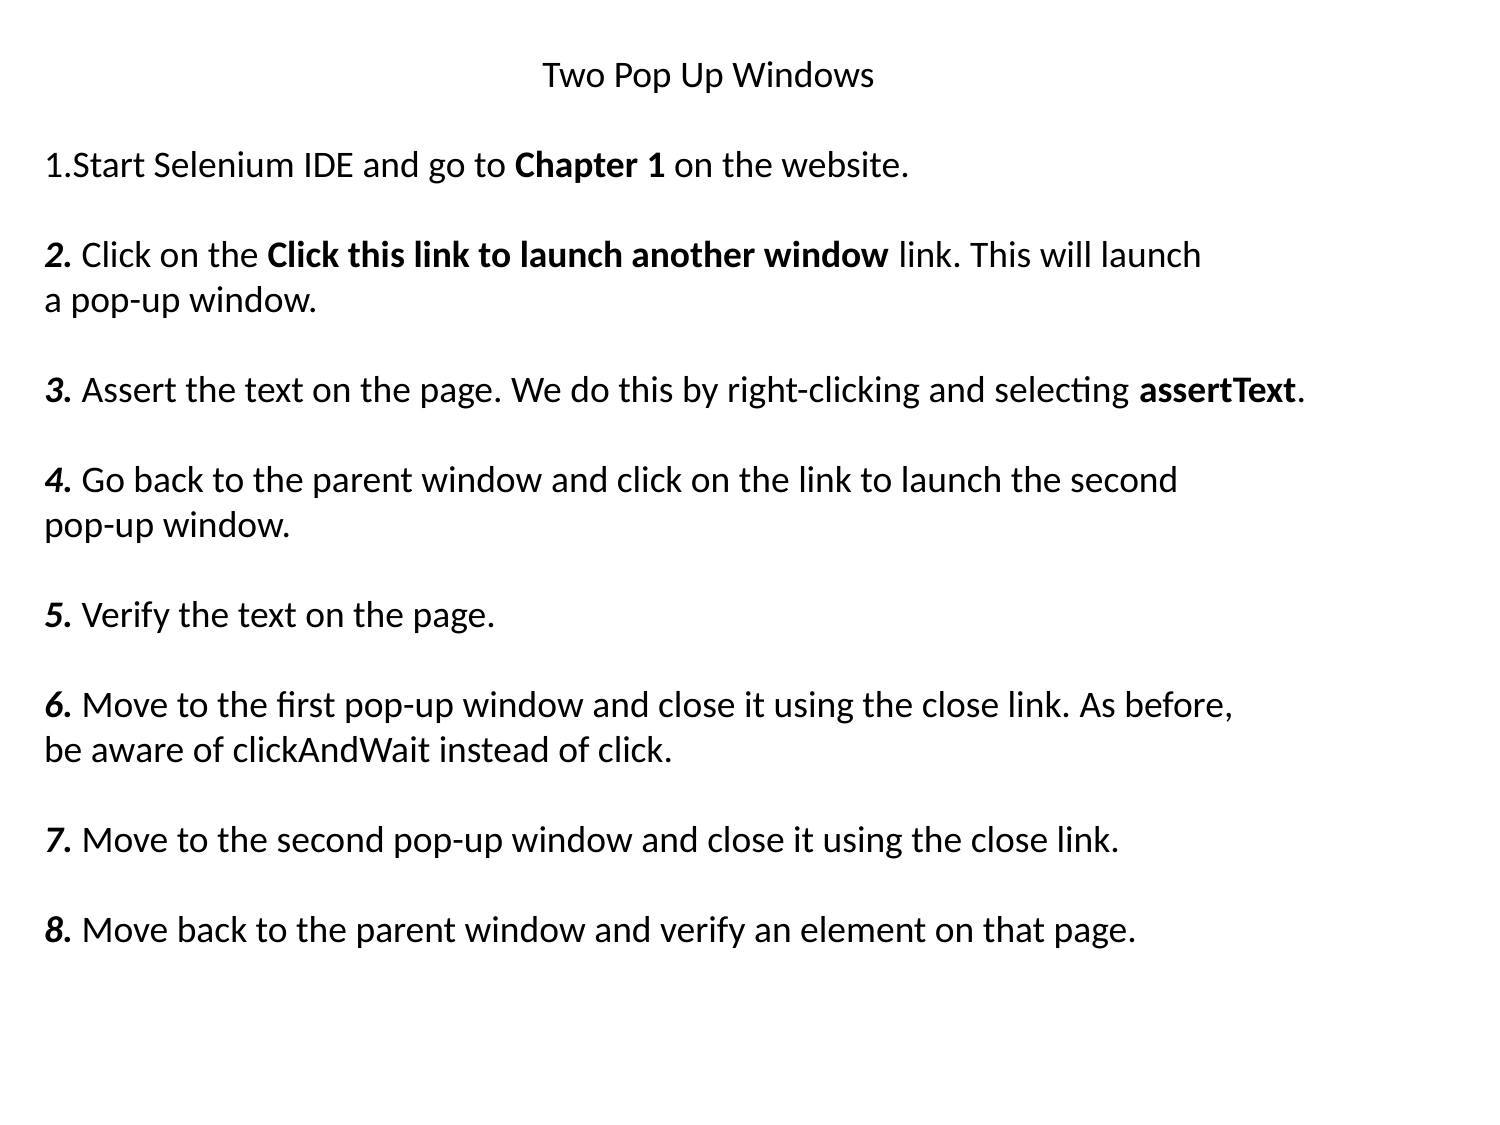

Two Pop Up Windows

1.Start Selenium IDE and go to Chapter 1 on the website.

2. Click on the Click this link to launch another window link. This will launch
a pop-up window.

3. Assert the text on the page. We do this by right-clicking and selecting assertText.

4. Go back to the parent window and click on the link to launch the second
pop-up window.

5. Verify the text on the page.

6. Move to the first pop-up window and close it using the close link. As before,
be aware of clickAndWait instead of click.

7. Move to the second pop-up window and close it using the close link.

8. Move back to the parent window and verify an element on that page.